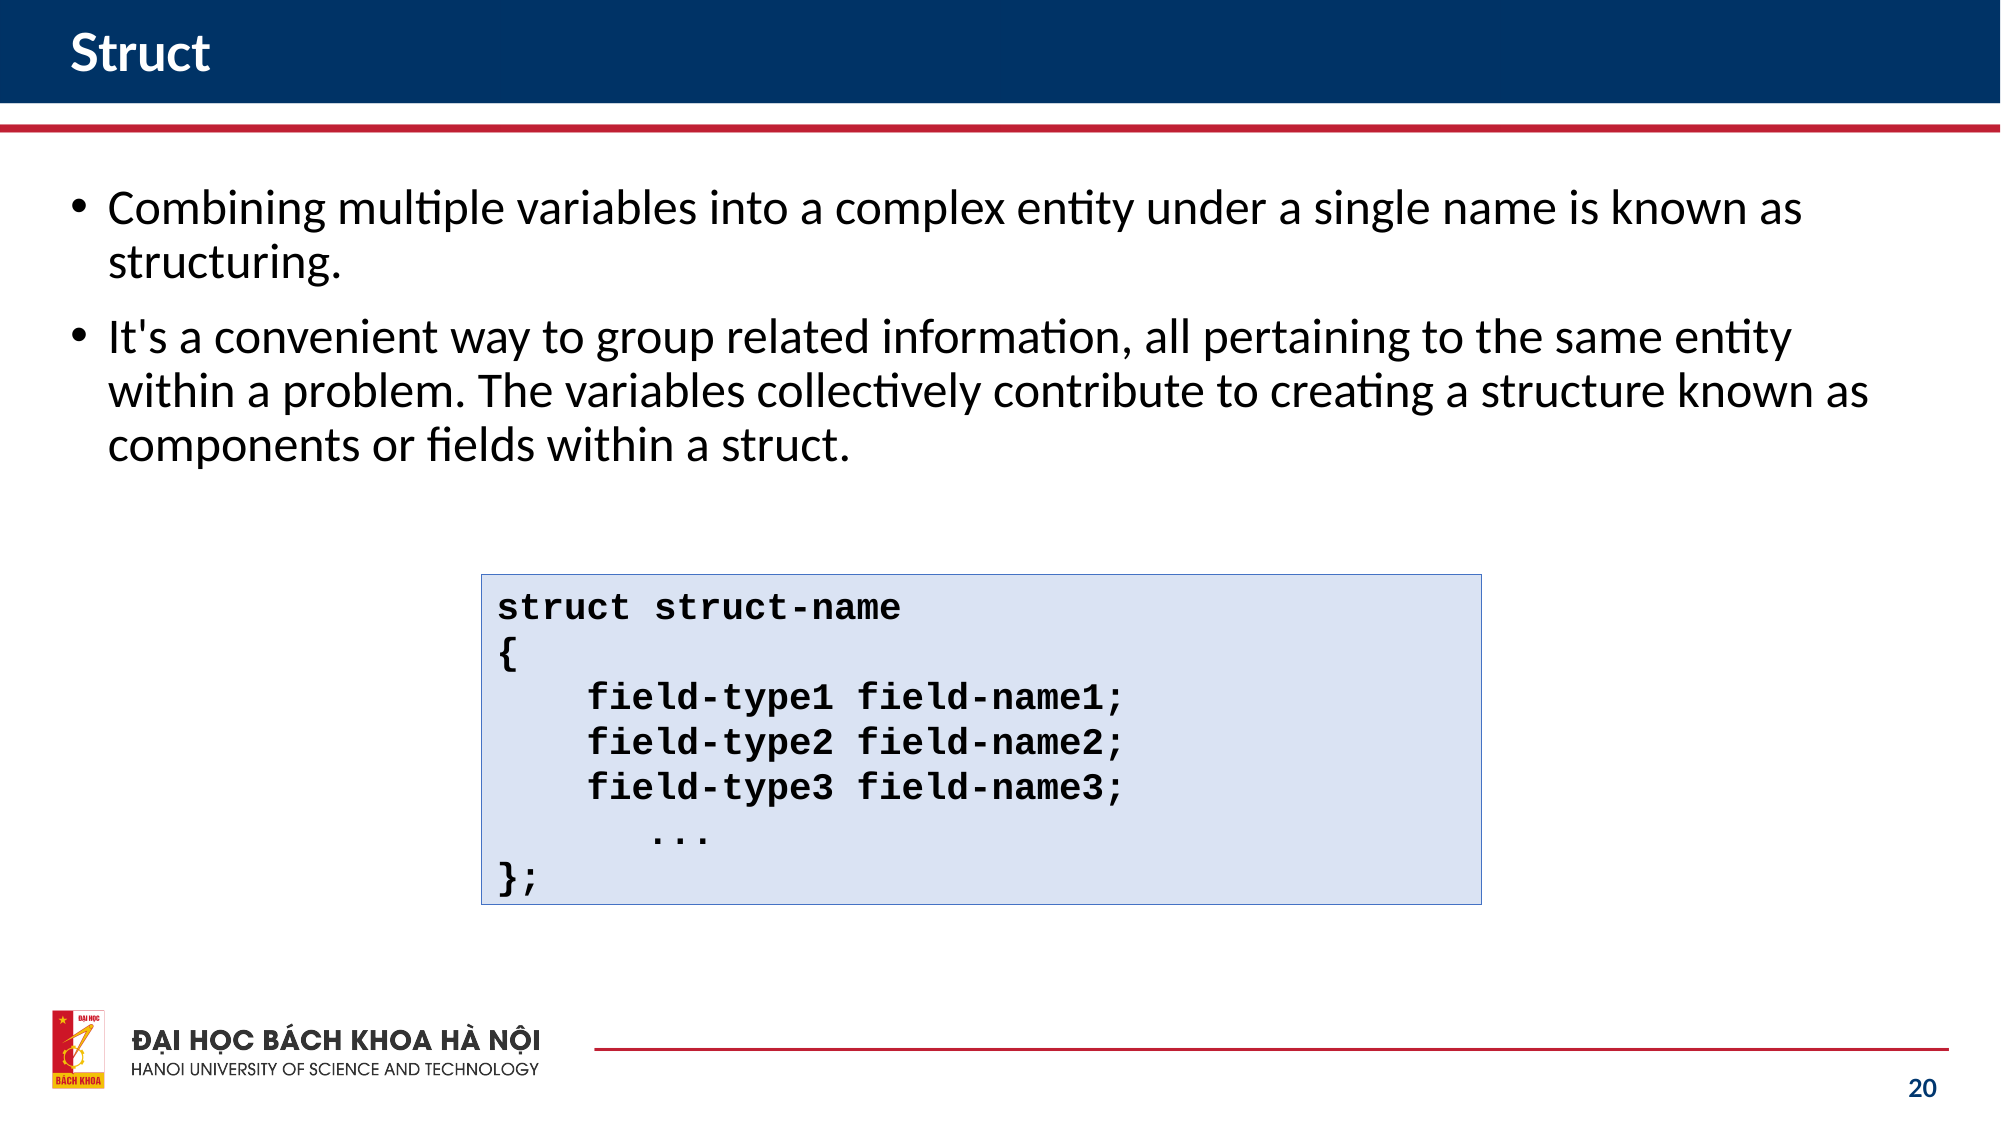

# Struct
Combining multiple variables into a complex entity under a single name is known as structuring.
It's a convenient way to group related information, all pertaining to the same entity within a problem. The variables collectively contribute to creating a structure known as components or fields within a struct.

struct struct-name
{
    field-type1 field-name1;
    field-type2 field-name2;
    field-type3 field-name3;
	...
};
20